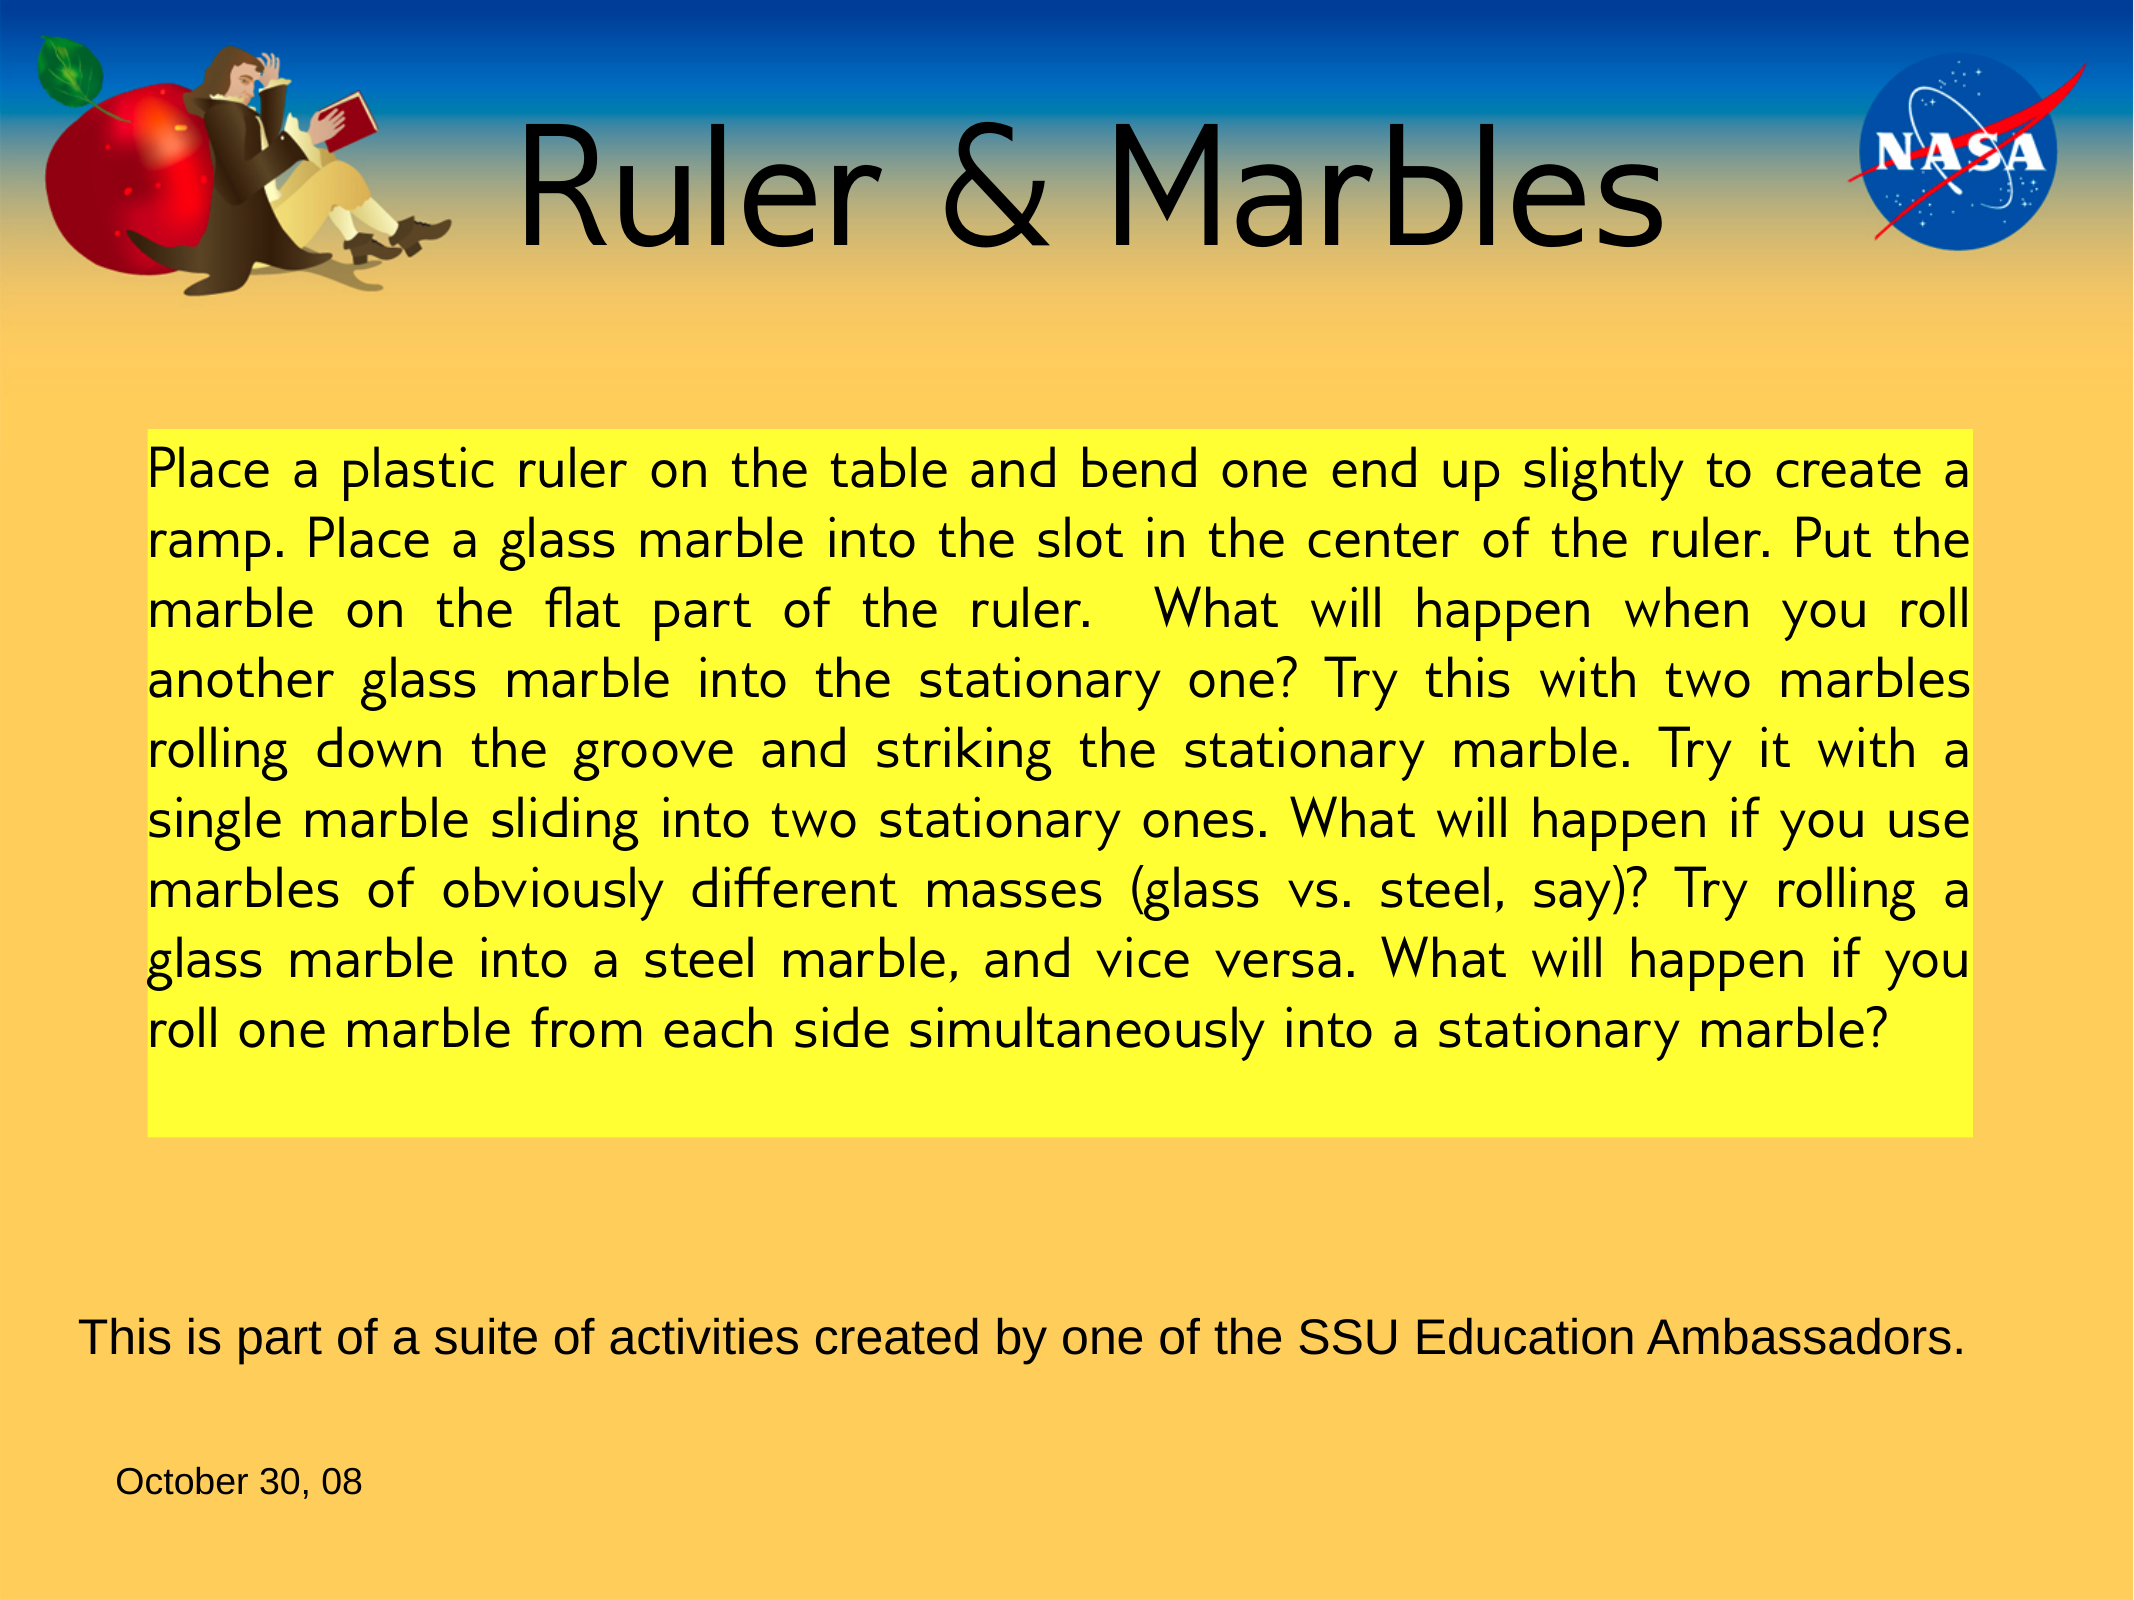

Ruler & Marbles

Place a plastic ruler on the table and bend one end up slightly to create a ramp. Place a glass marble into the slot in the center of the ruler. Put the marble on the flat part of the ruler.  What will happen when you roll another glass marble into the stationary one? Try this with two marbles rolling down the groove and striking the stationary marble. Try it with a single marble sliding into two stationary ones. What will happen if you use marbles of obviously different masses (glass vs. steel, say)? Try rolling a glass marble into a steel marble, and vice versa. What will happen if you roll one marble from each side simultaneously into a stationary marble?

This is part of a suite of activities created by one of the SSU Education Ambassadors.
October 30, 08